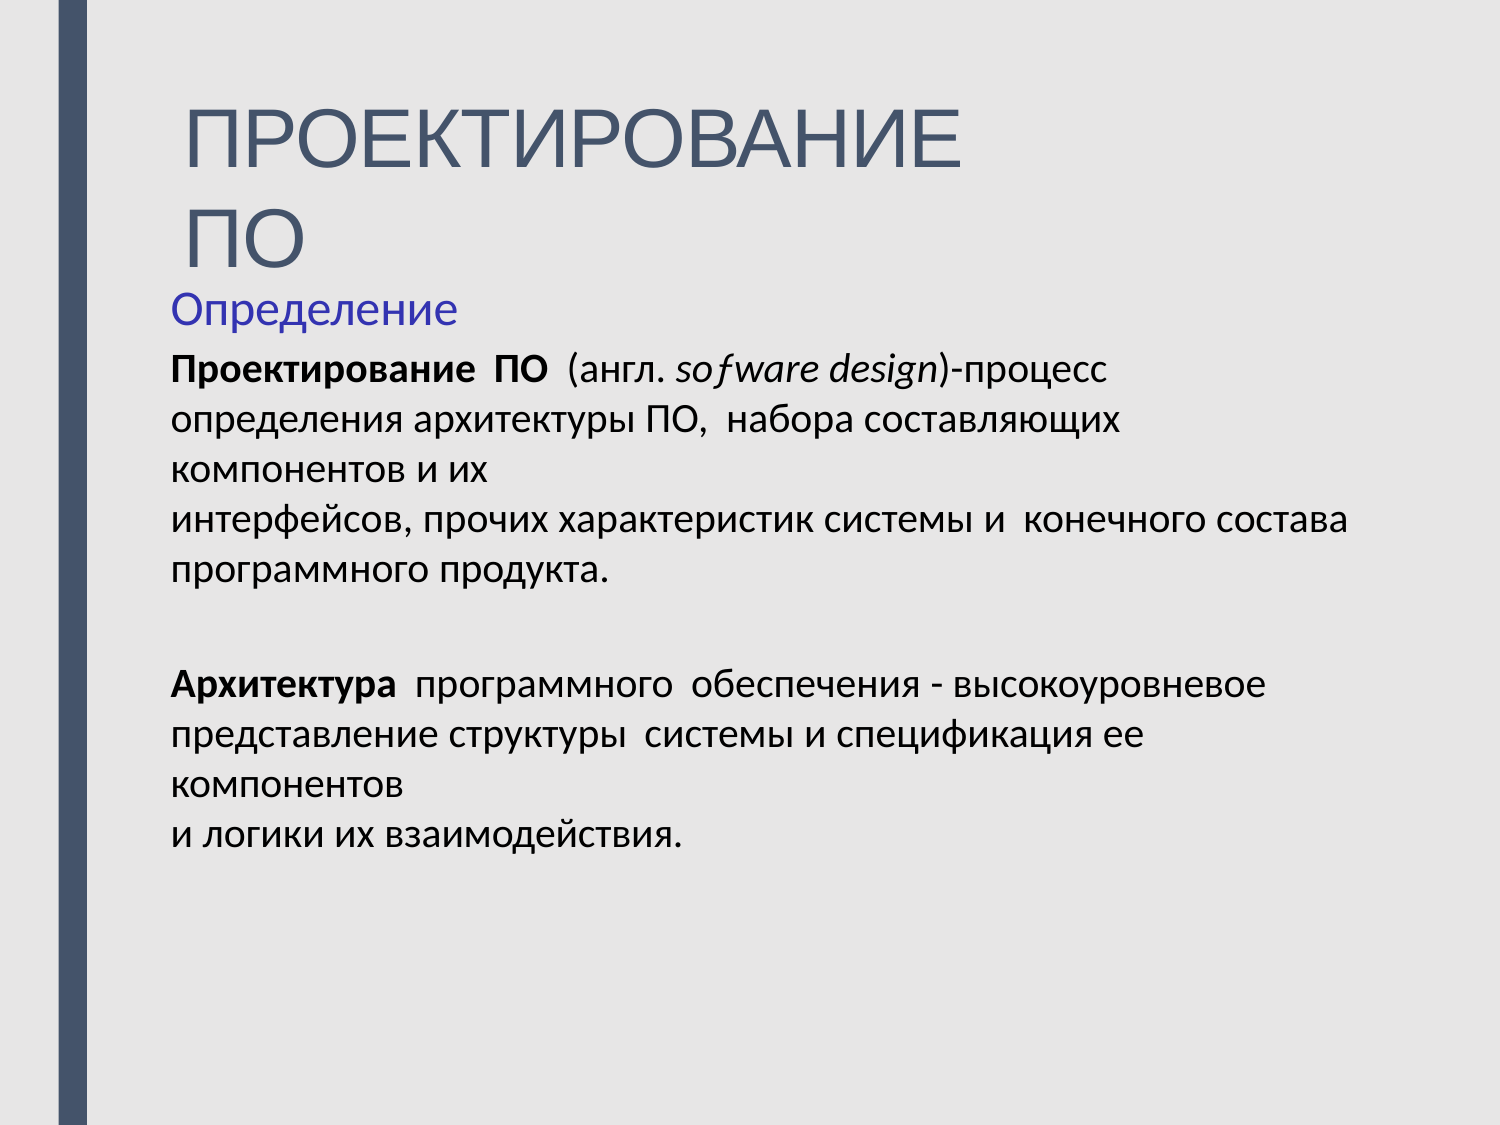

# ПРОЕКТИРОВАНИЕ ПО
Определение
Проектирование ПО (англ. soƒware design)-процесс определения архитектуры ПО, набора составляющих компонентов и их
интерфейсов, прочих характеристик системы и конечного состава программного продукта.

Архитектура программного обеспечения - высокоуровневое
представление структуры системы и спецификация ее компонентов
и логики их взаимодействия.